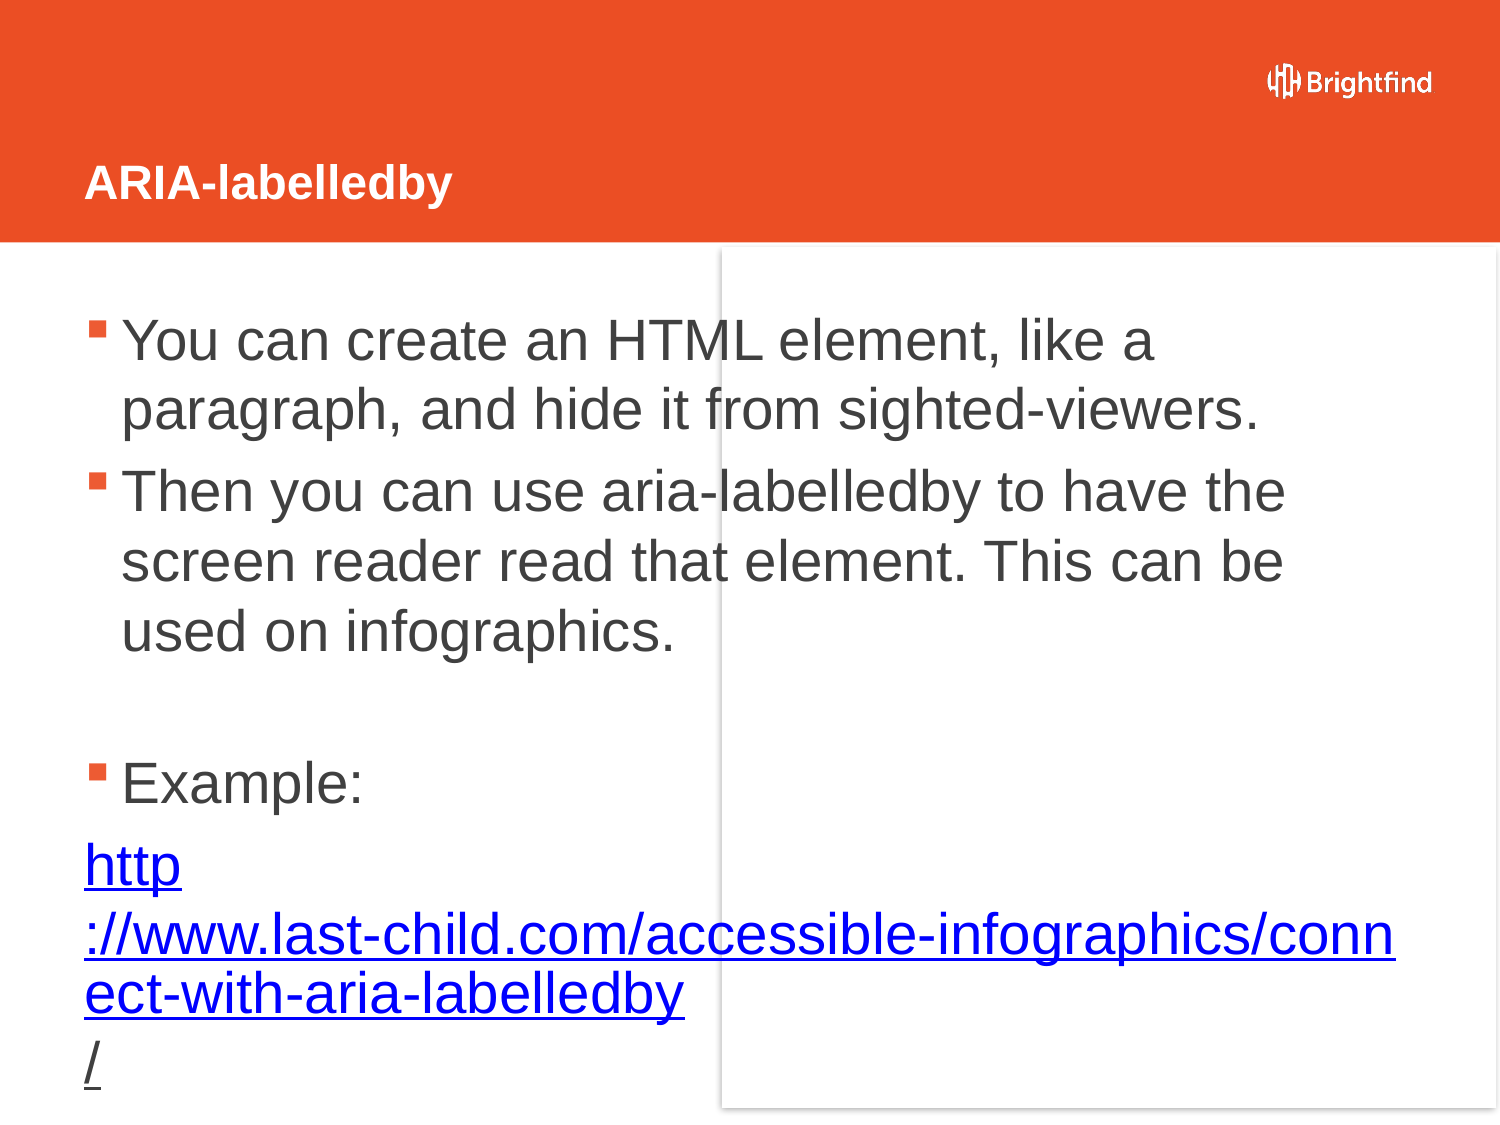

# ARIA-labelledby

You can create an HTML element, like a paragraph, and hide it from sighted-viewers.
Then you can use aria-labelledby to have the screen reader read that element. This can be used on infographics.
Example:
http://www.last-child.com/accessible-infographics/connect-with-aria-labelledby/